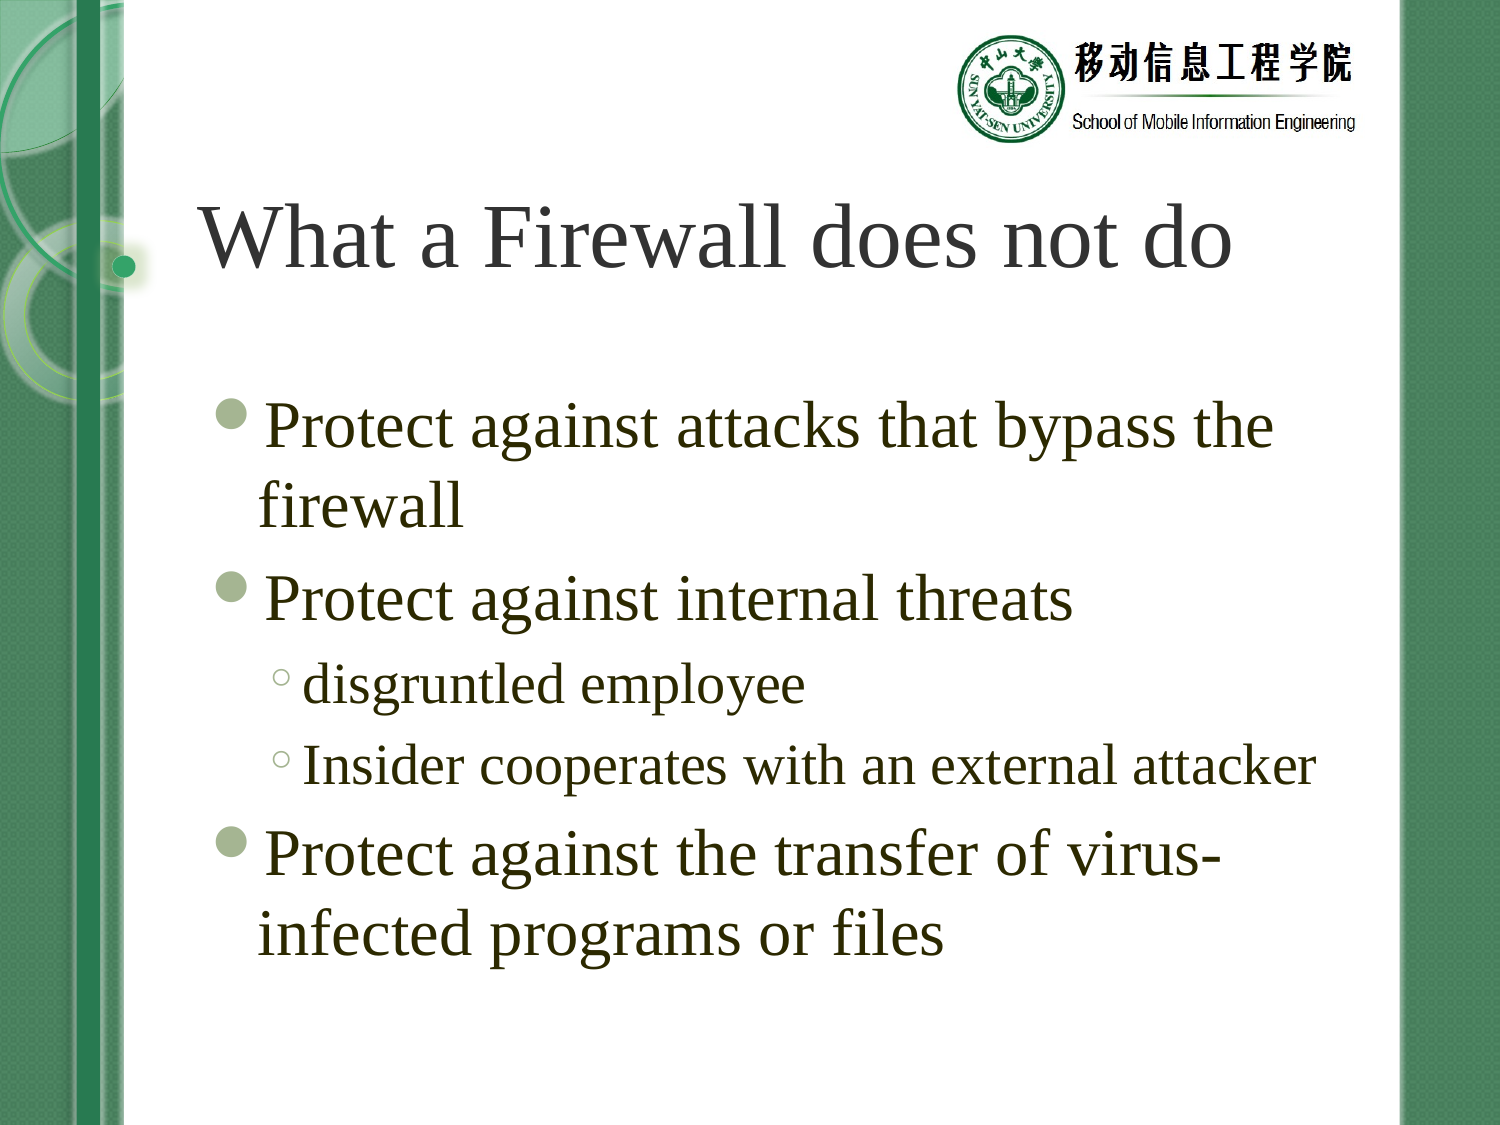

# What a Firewall does not do
Protect against attacks that bypass the firewall
Protect against internal threats
disgruntled employee
Insider cooperates with an external attacker
Protect against the transfer of virus- infected programs or files